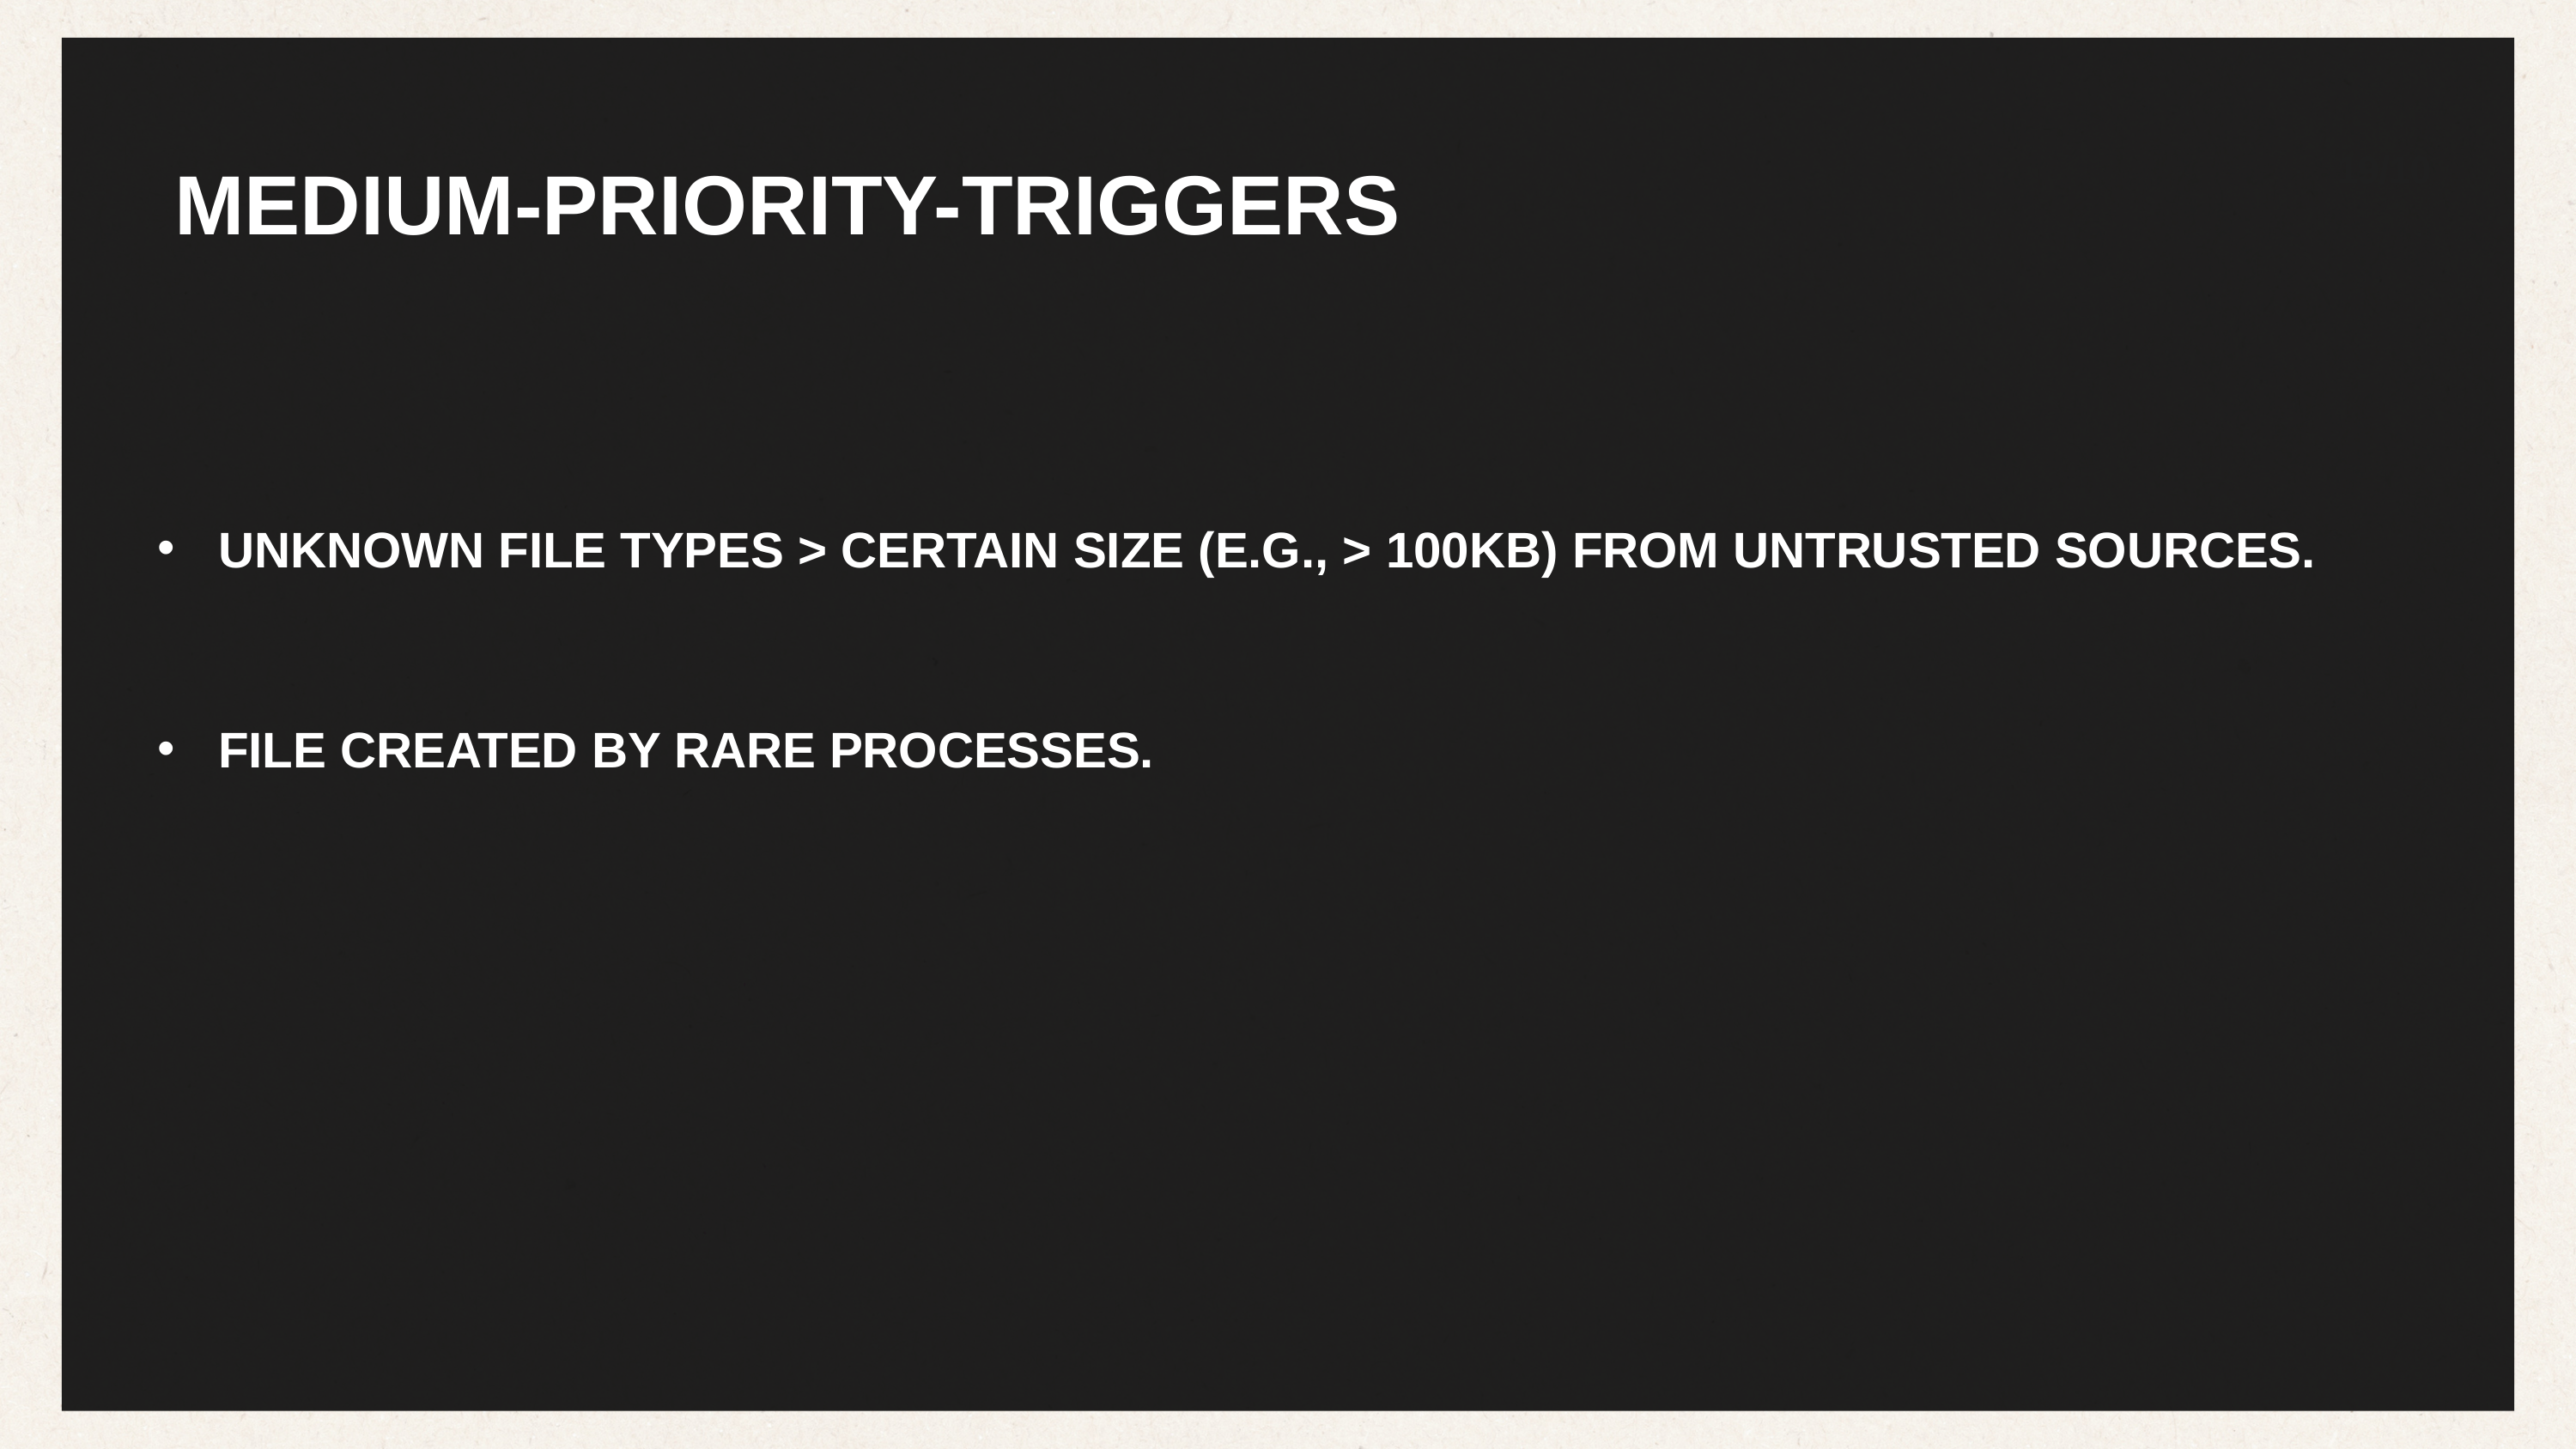

MEDIUM‑PRIORITY-TRIGGERS
19/10
UNKNOWN FILE TYPES > CERTAIN SIZE (E.G., > 100KB) FROM UNTRUSTED SOURCES.

FILE CREATED BY RARE PROCESSES.